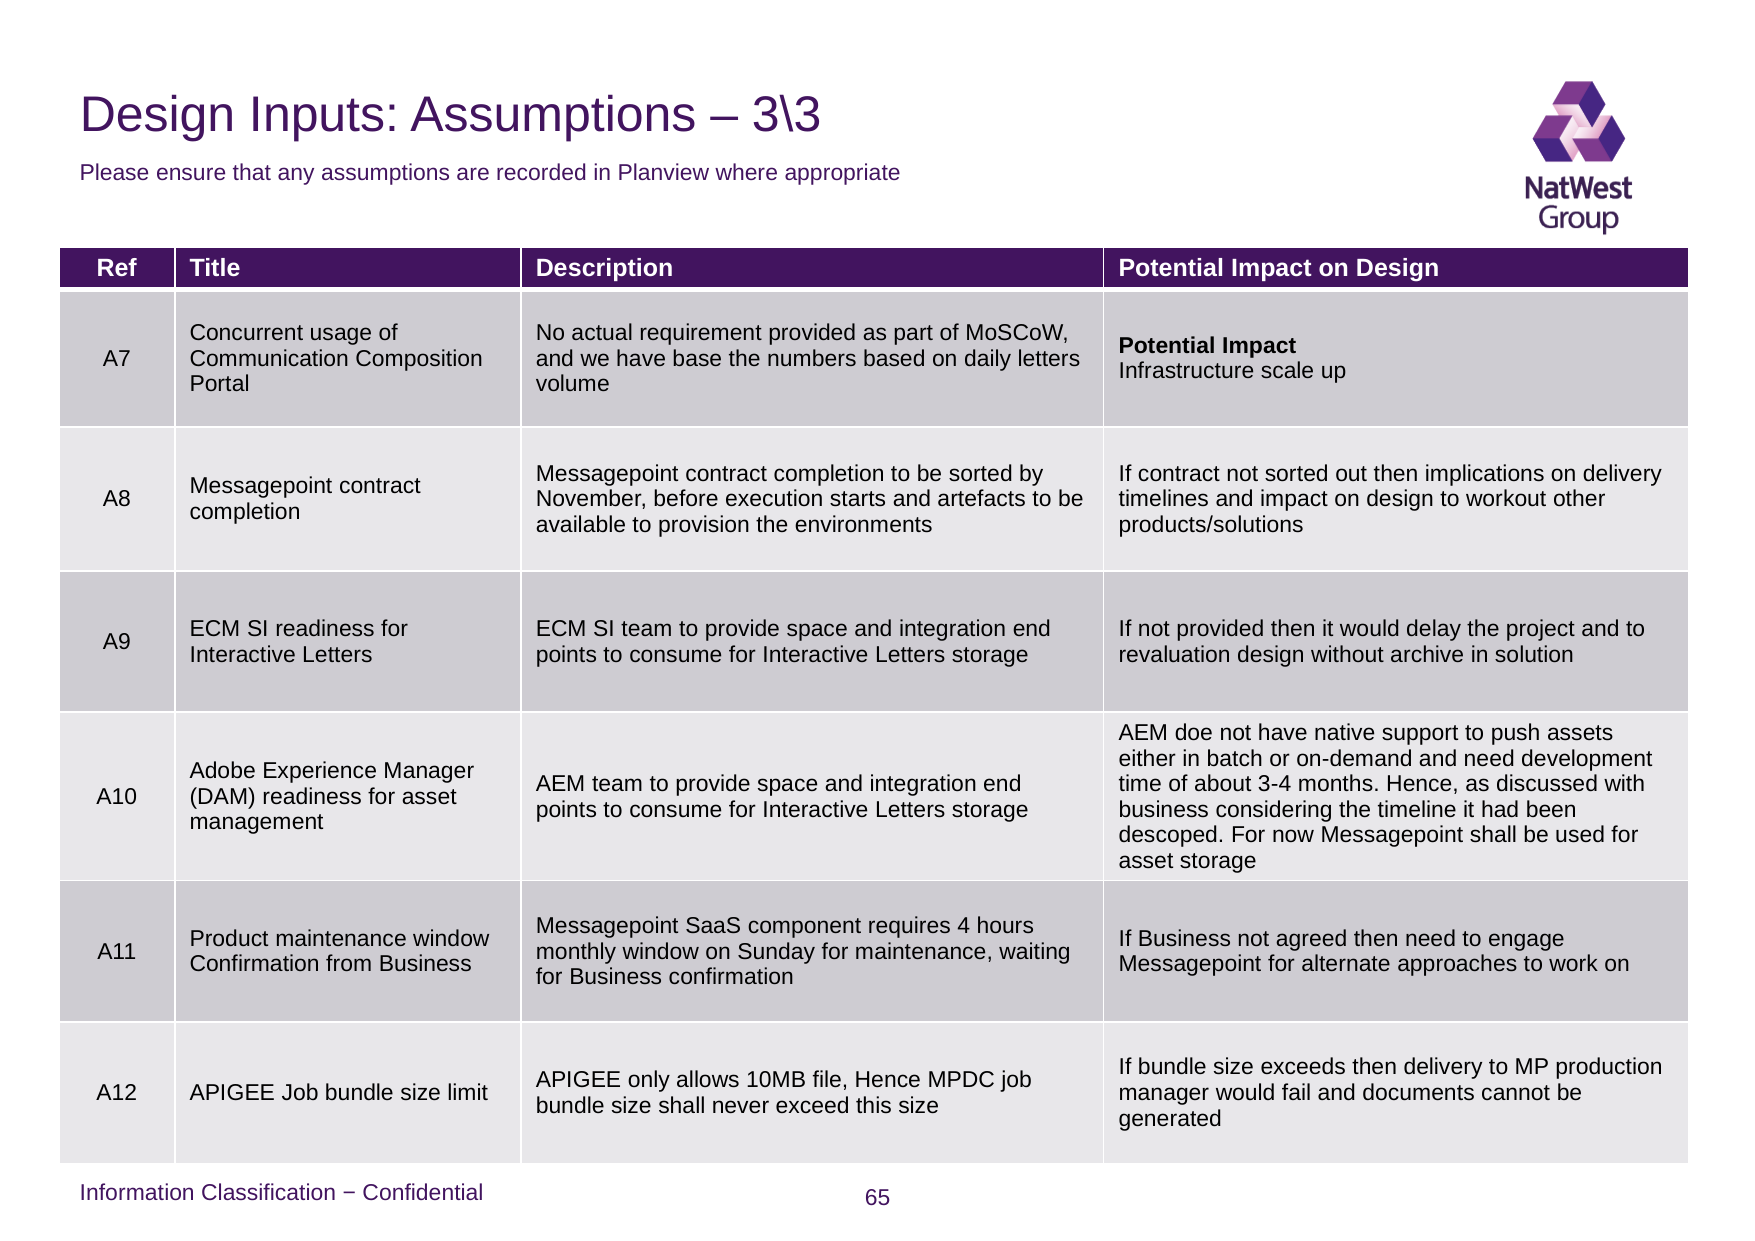

# Design Inputs: Assumptions – 3\3
Please ensure that any assumptions are recorded in Planview where appropriate
| Ref | Title | Description | Potential Impact on Design |
| --- | --- | --- | --- |
| A7 | Concurrent usage of Communication Composition Portal | No actual requirement provided as part of MoSCoW, and we have base the numbers based on daily letters volume | Potential Impact Infrastructure scale up |
| A8 | Messagepoint contract completion | Messagepoint contract completion to be sorted by November, before execution starts and artefacts to be available to provision the environments | If contract not sorted out then implications on delivery timelines and impact on design to workout other products/solutions |
| A9 | ECM SI readiness for Interactive Letters | ECM SI team to provide space and integration end points to consume for Interactive Letters storage | If not provided then it would delay the project and to revaluation design without archive in solution |
| A10 | Adobe Experience Manager (DAM) readiness for asset management | AEM team to provide space and integration end points to consume for Interactive Letters storage | AEM doe not have native support to push assets either in batch or on-demand and need development time of about 3-4 months. Hence, as discussed with business considering the timeline it had been descoped. For now Messagepoint shall be used for asset storage |
| A11 | Product maintenance window Confirmation from Business | Messagepoint SaaS component requires 4 hours monthly window on Sunday for maintenance, waiting for Business confirmation | If Business not agreed then need to engage Messagepoint for alternate approaches to work on |
| A12 | APIGEE Job bundle size limit | APIGEE only allows 10MB file, Hence MPDC job bundle size shall never exceed this size | If bundle size exceeds then delivery to MP production manager would fail and documents cannot be generated |
65